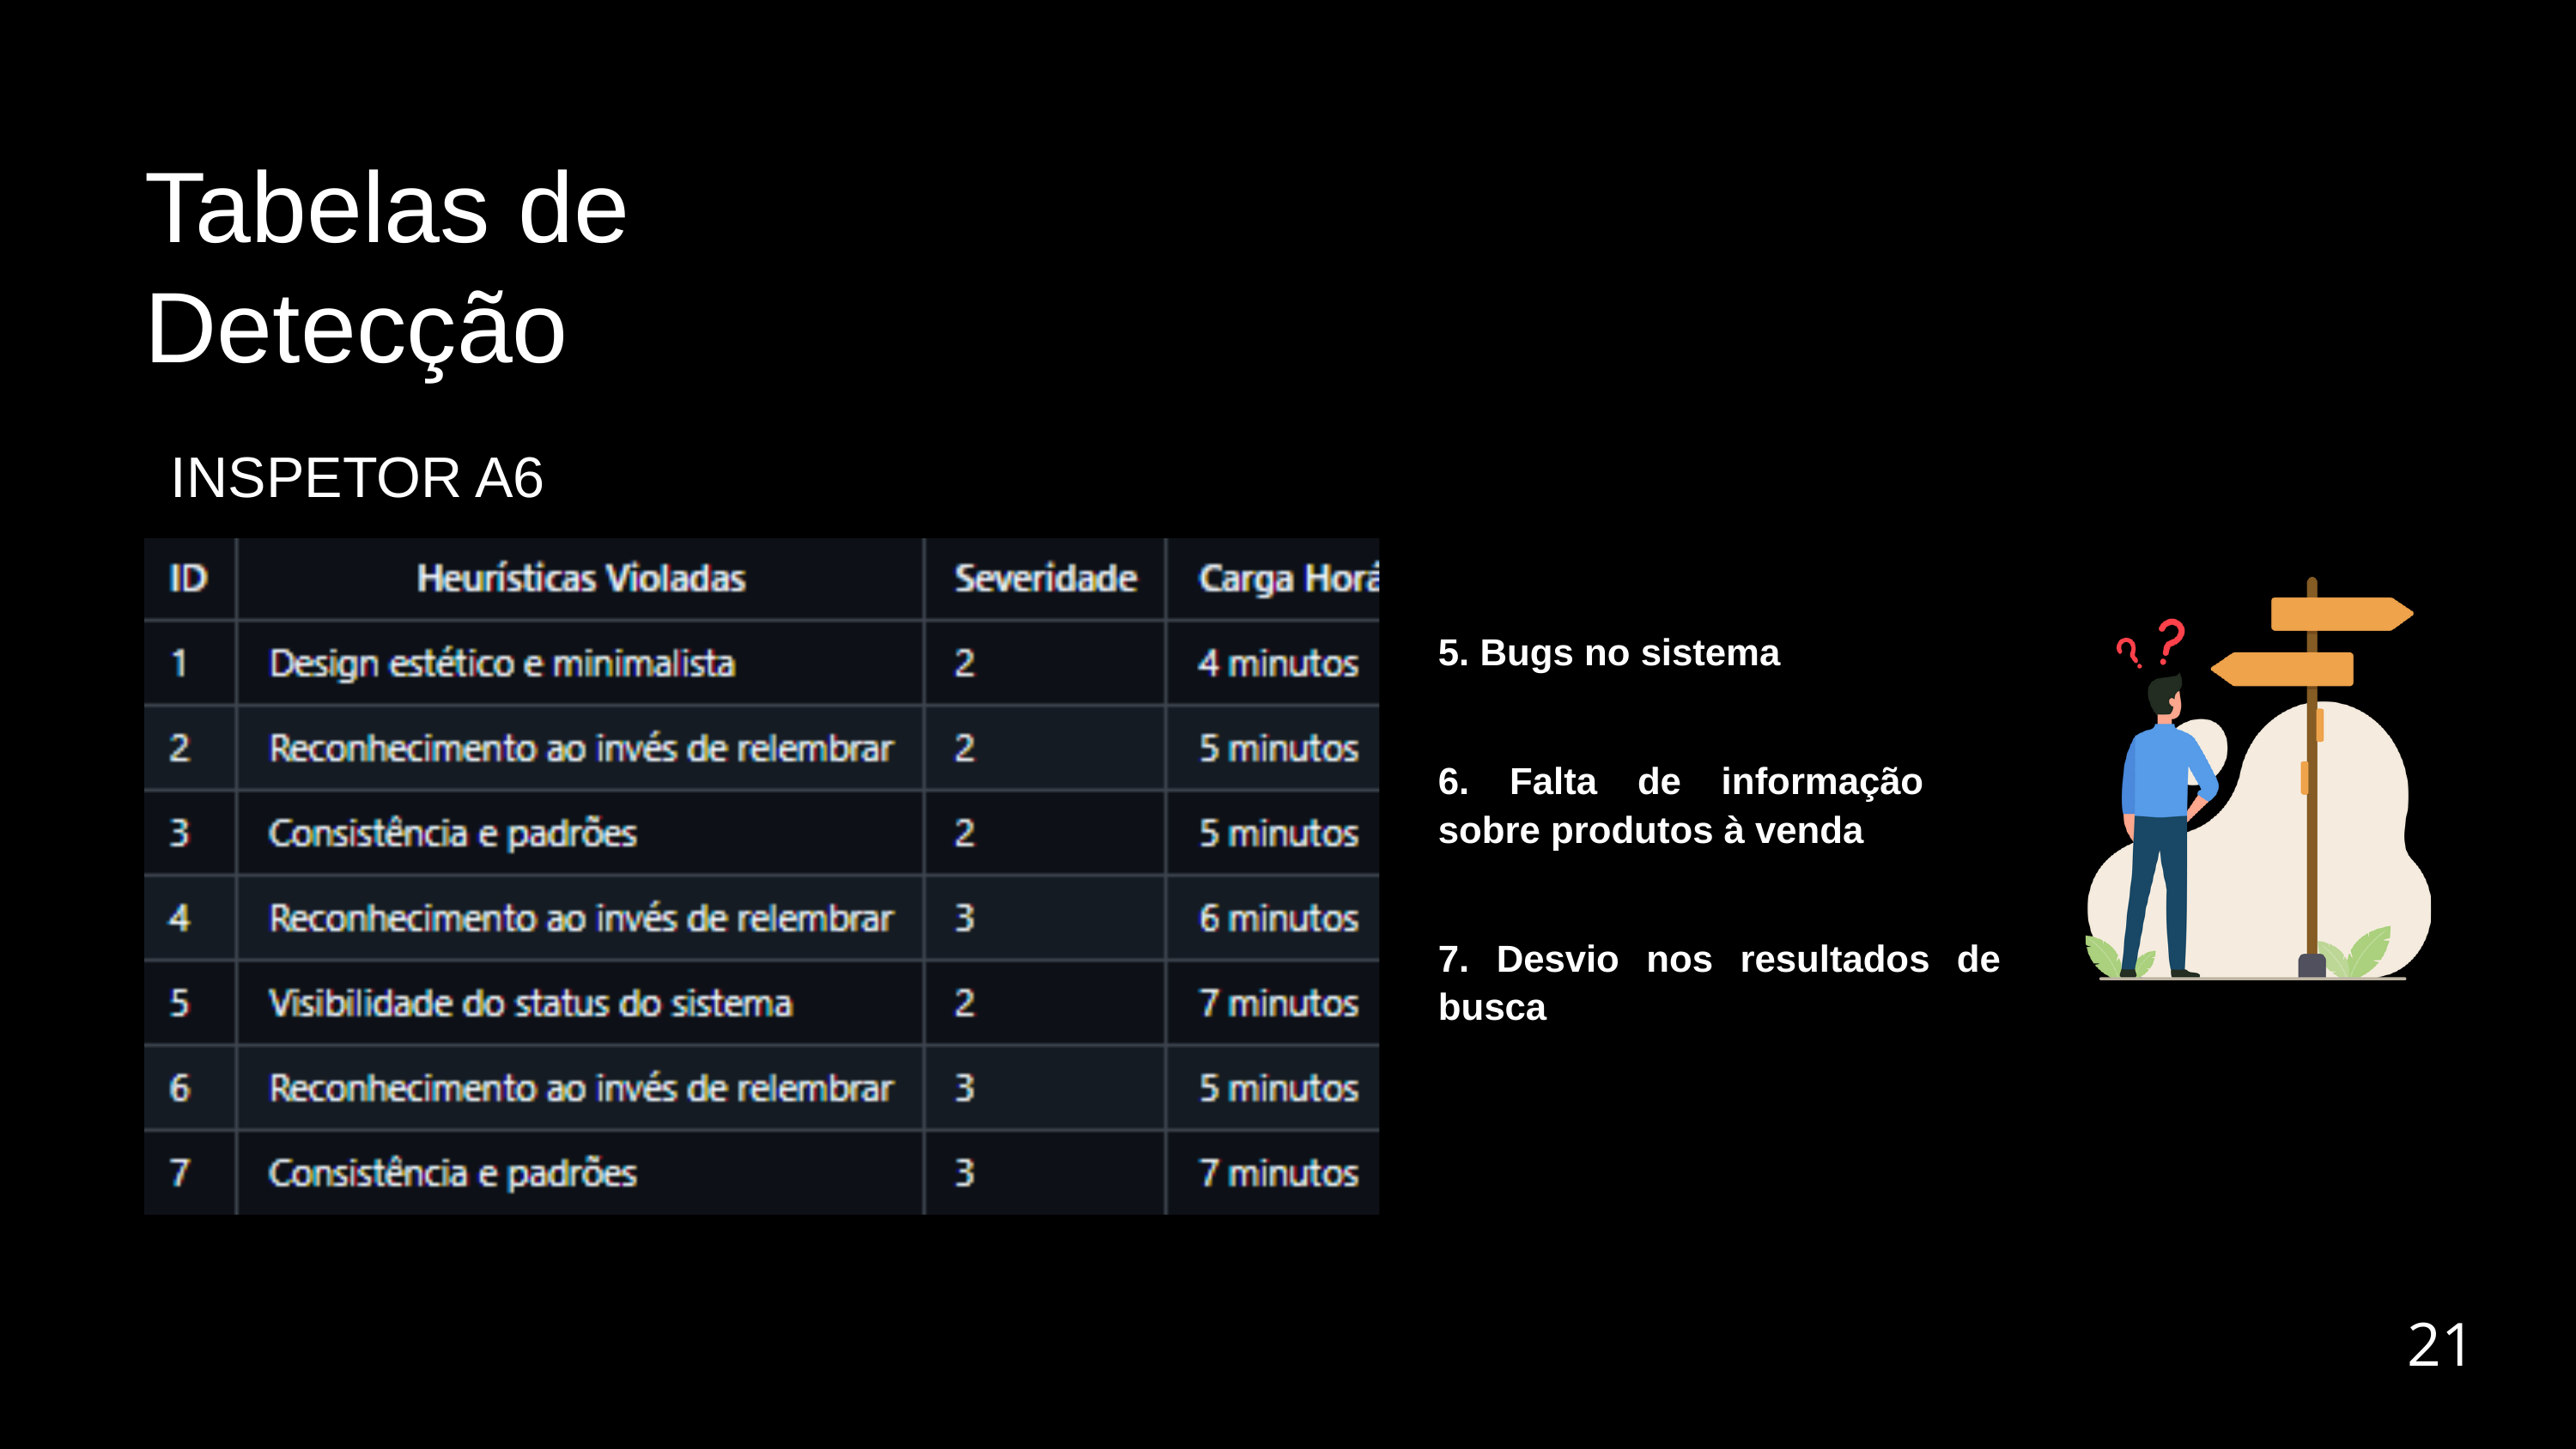

Tabelas de Detecção
INSPETOR A6

5. Bugs no sistema
6. Falta de informação sobre produtos à venda
7. Desvio nos resultados de busca
21